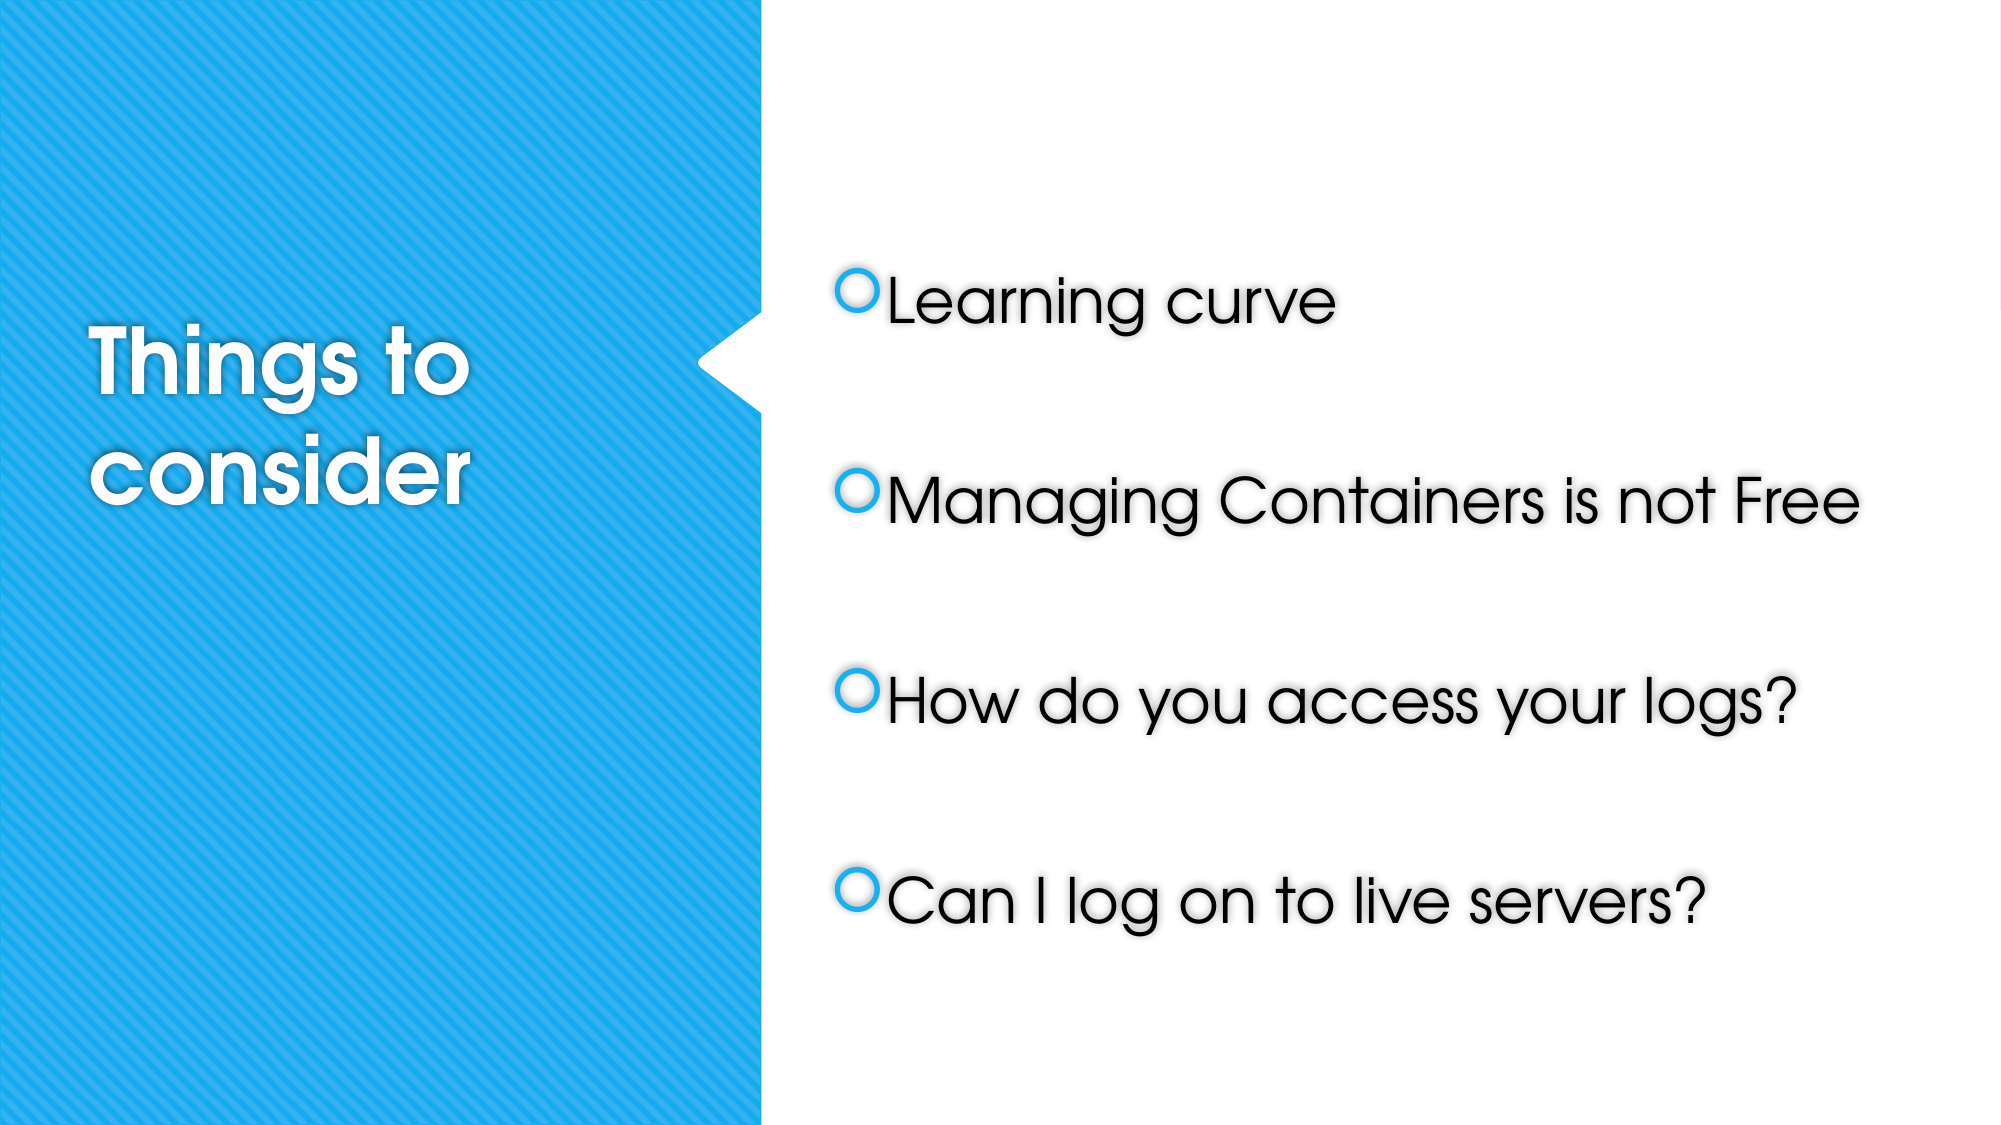

Learning curve

Managing Containers is not Free

How do you access your logs?

Can I log on to live servers?
# Things to consider